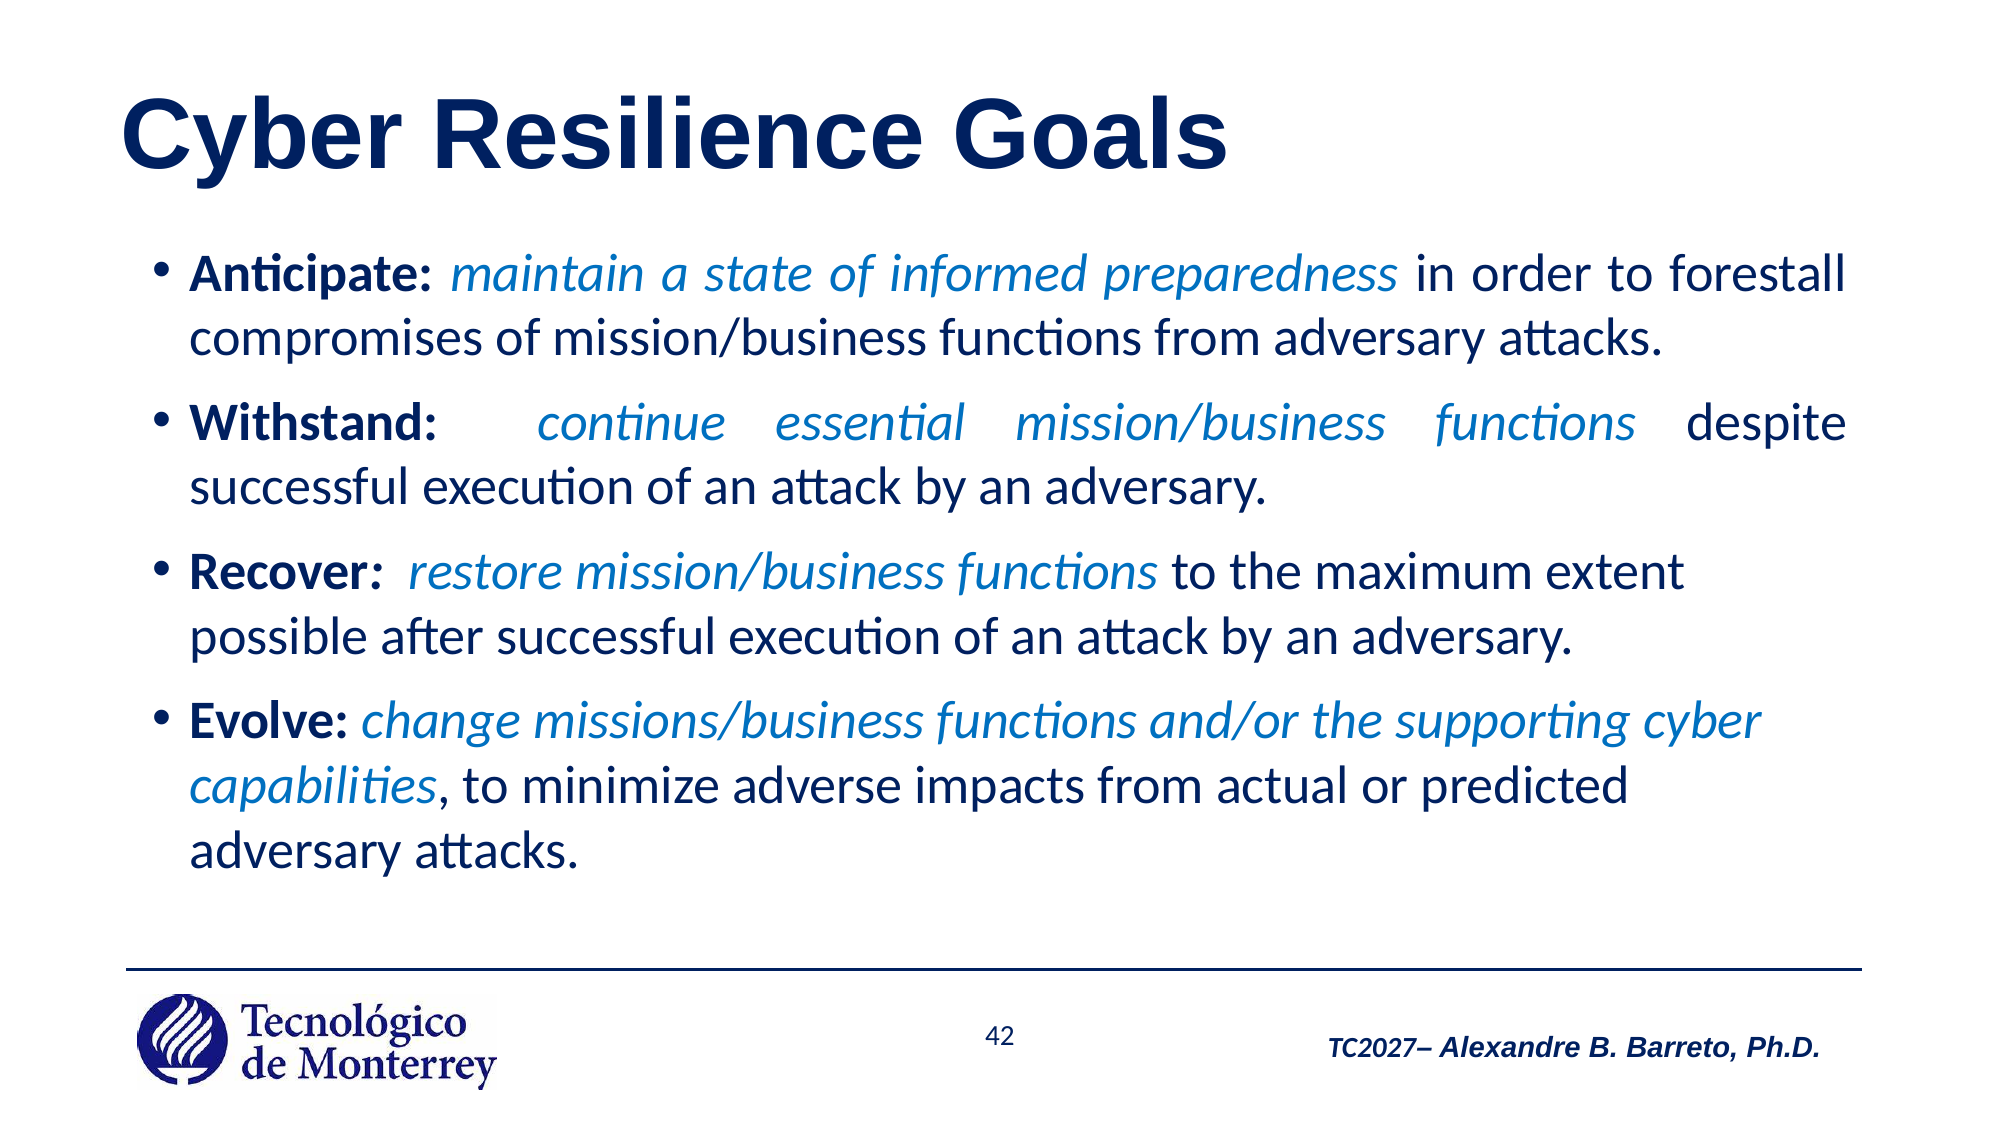

# Cyber Resilience Goals
Anticipate: maintain a state of informed preparedness in order to forestall compromises of mission/business functions from adversary attacks.
Withstand:  continue essential mission/business functions despite successful execution of an attack by an adversary.
Recover:  restore mission/business functions to the maximum extent possible after successful execution of an attack by an adversary.
Evolve: change missions/business functions and/or the supporting cyber capabilities, to minimize adverse impacts from actual or predicted adversary attacks.